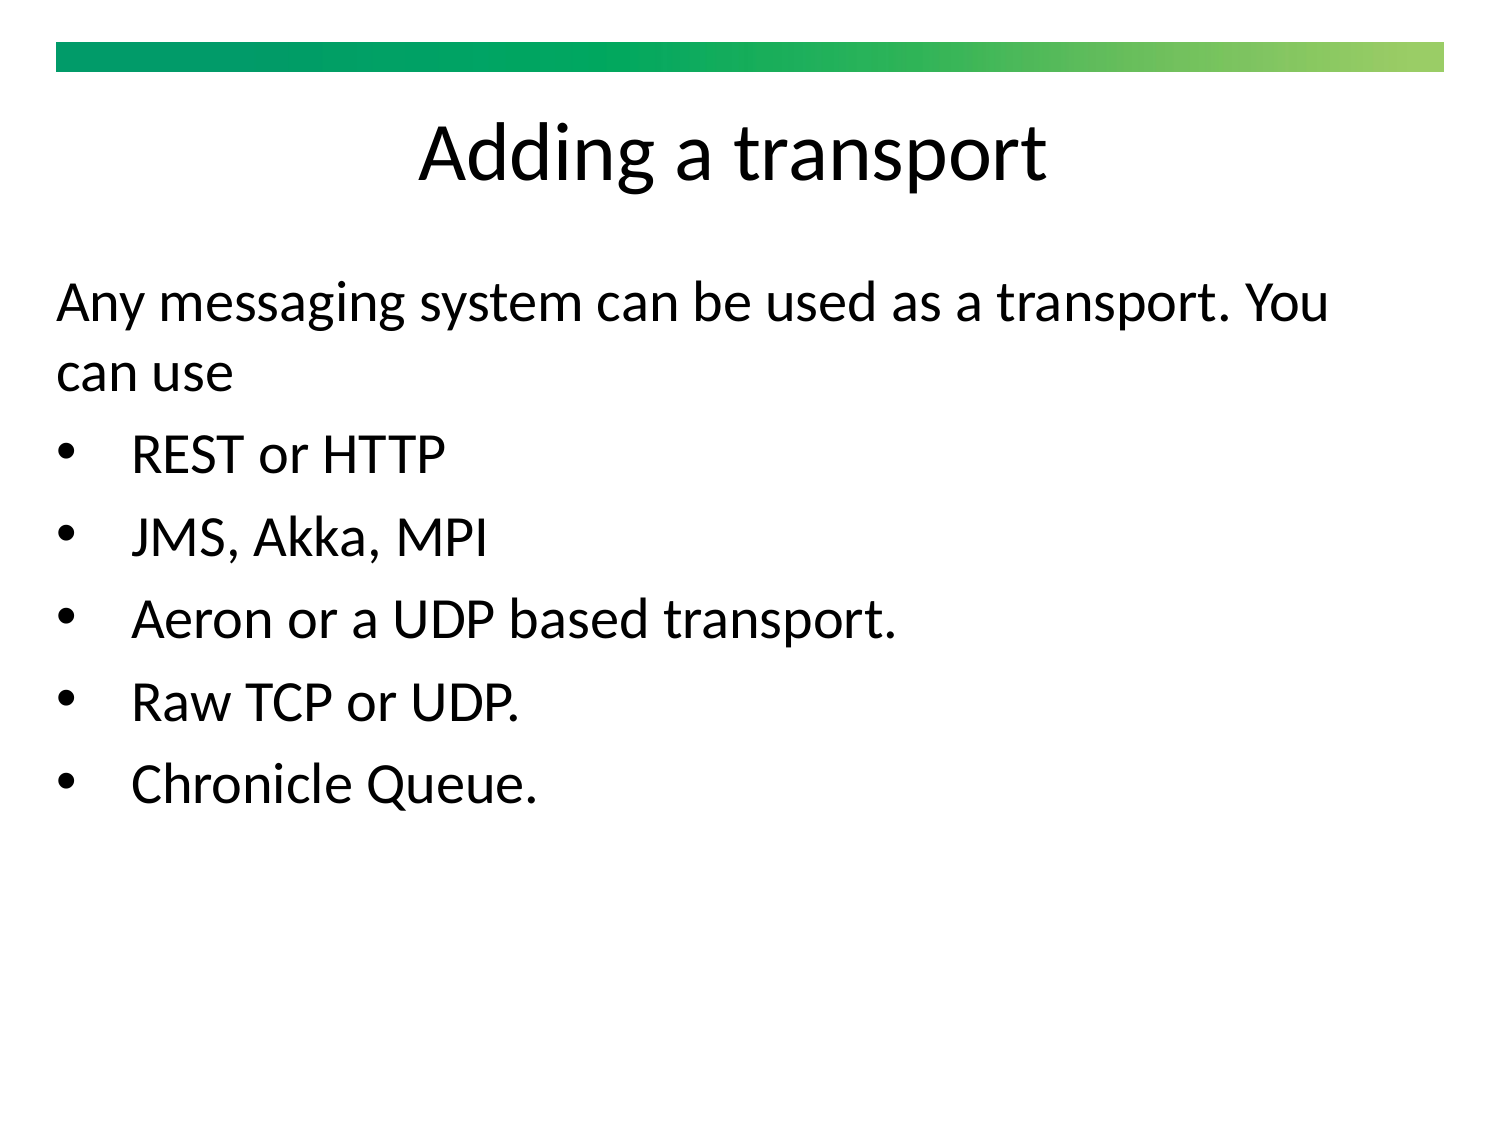

Adding a transport
Any messaging system can be used as a transport. You can use
REST or HTTP
JMS, Akka, MPI
Aeron or a UDP based transport.
Raw TCP or UDP.
Chronicle Queue.